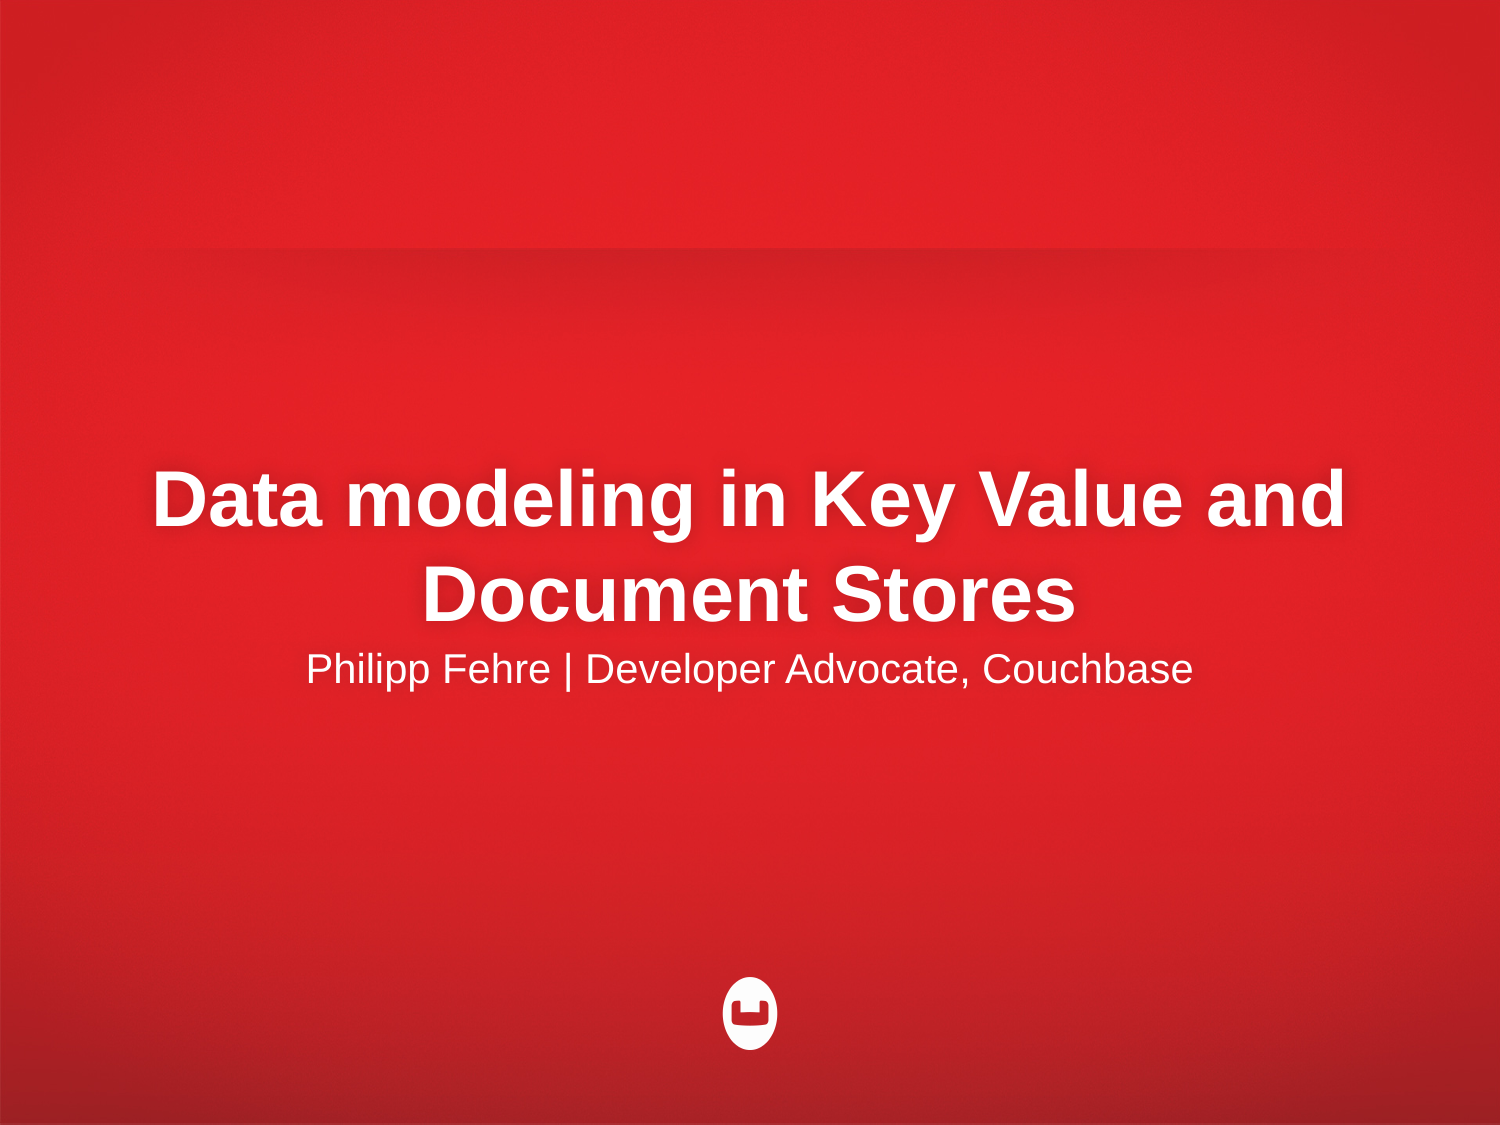

# Data modeling in Key Value and Document Stores
Philipp Fehre | Developer Advocate, Couchbase